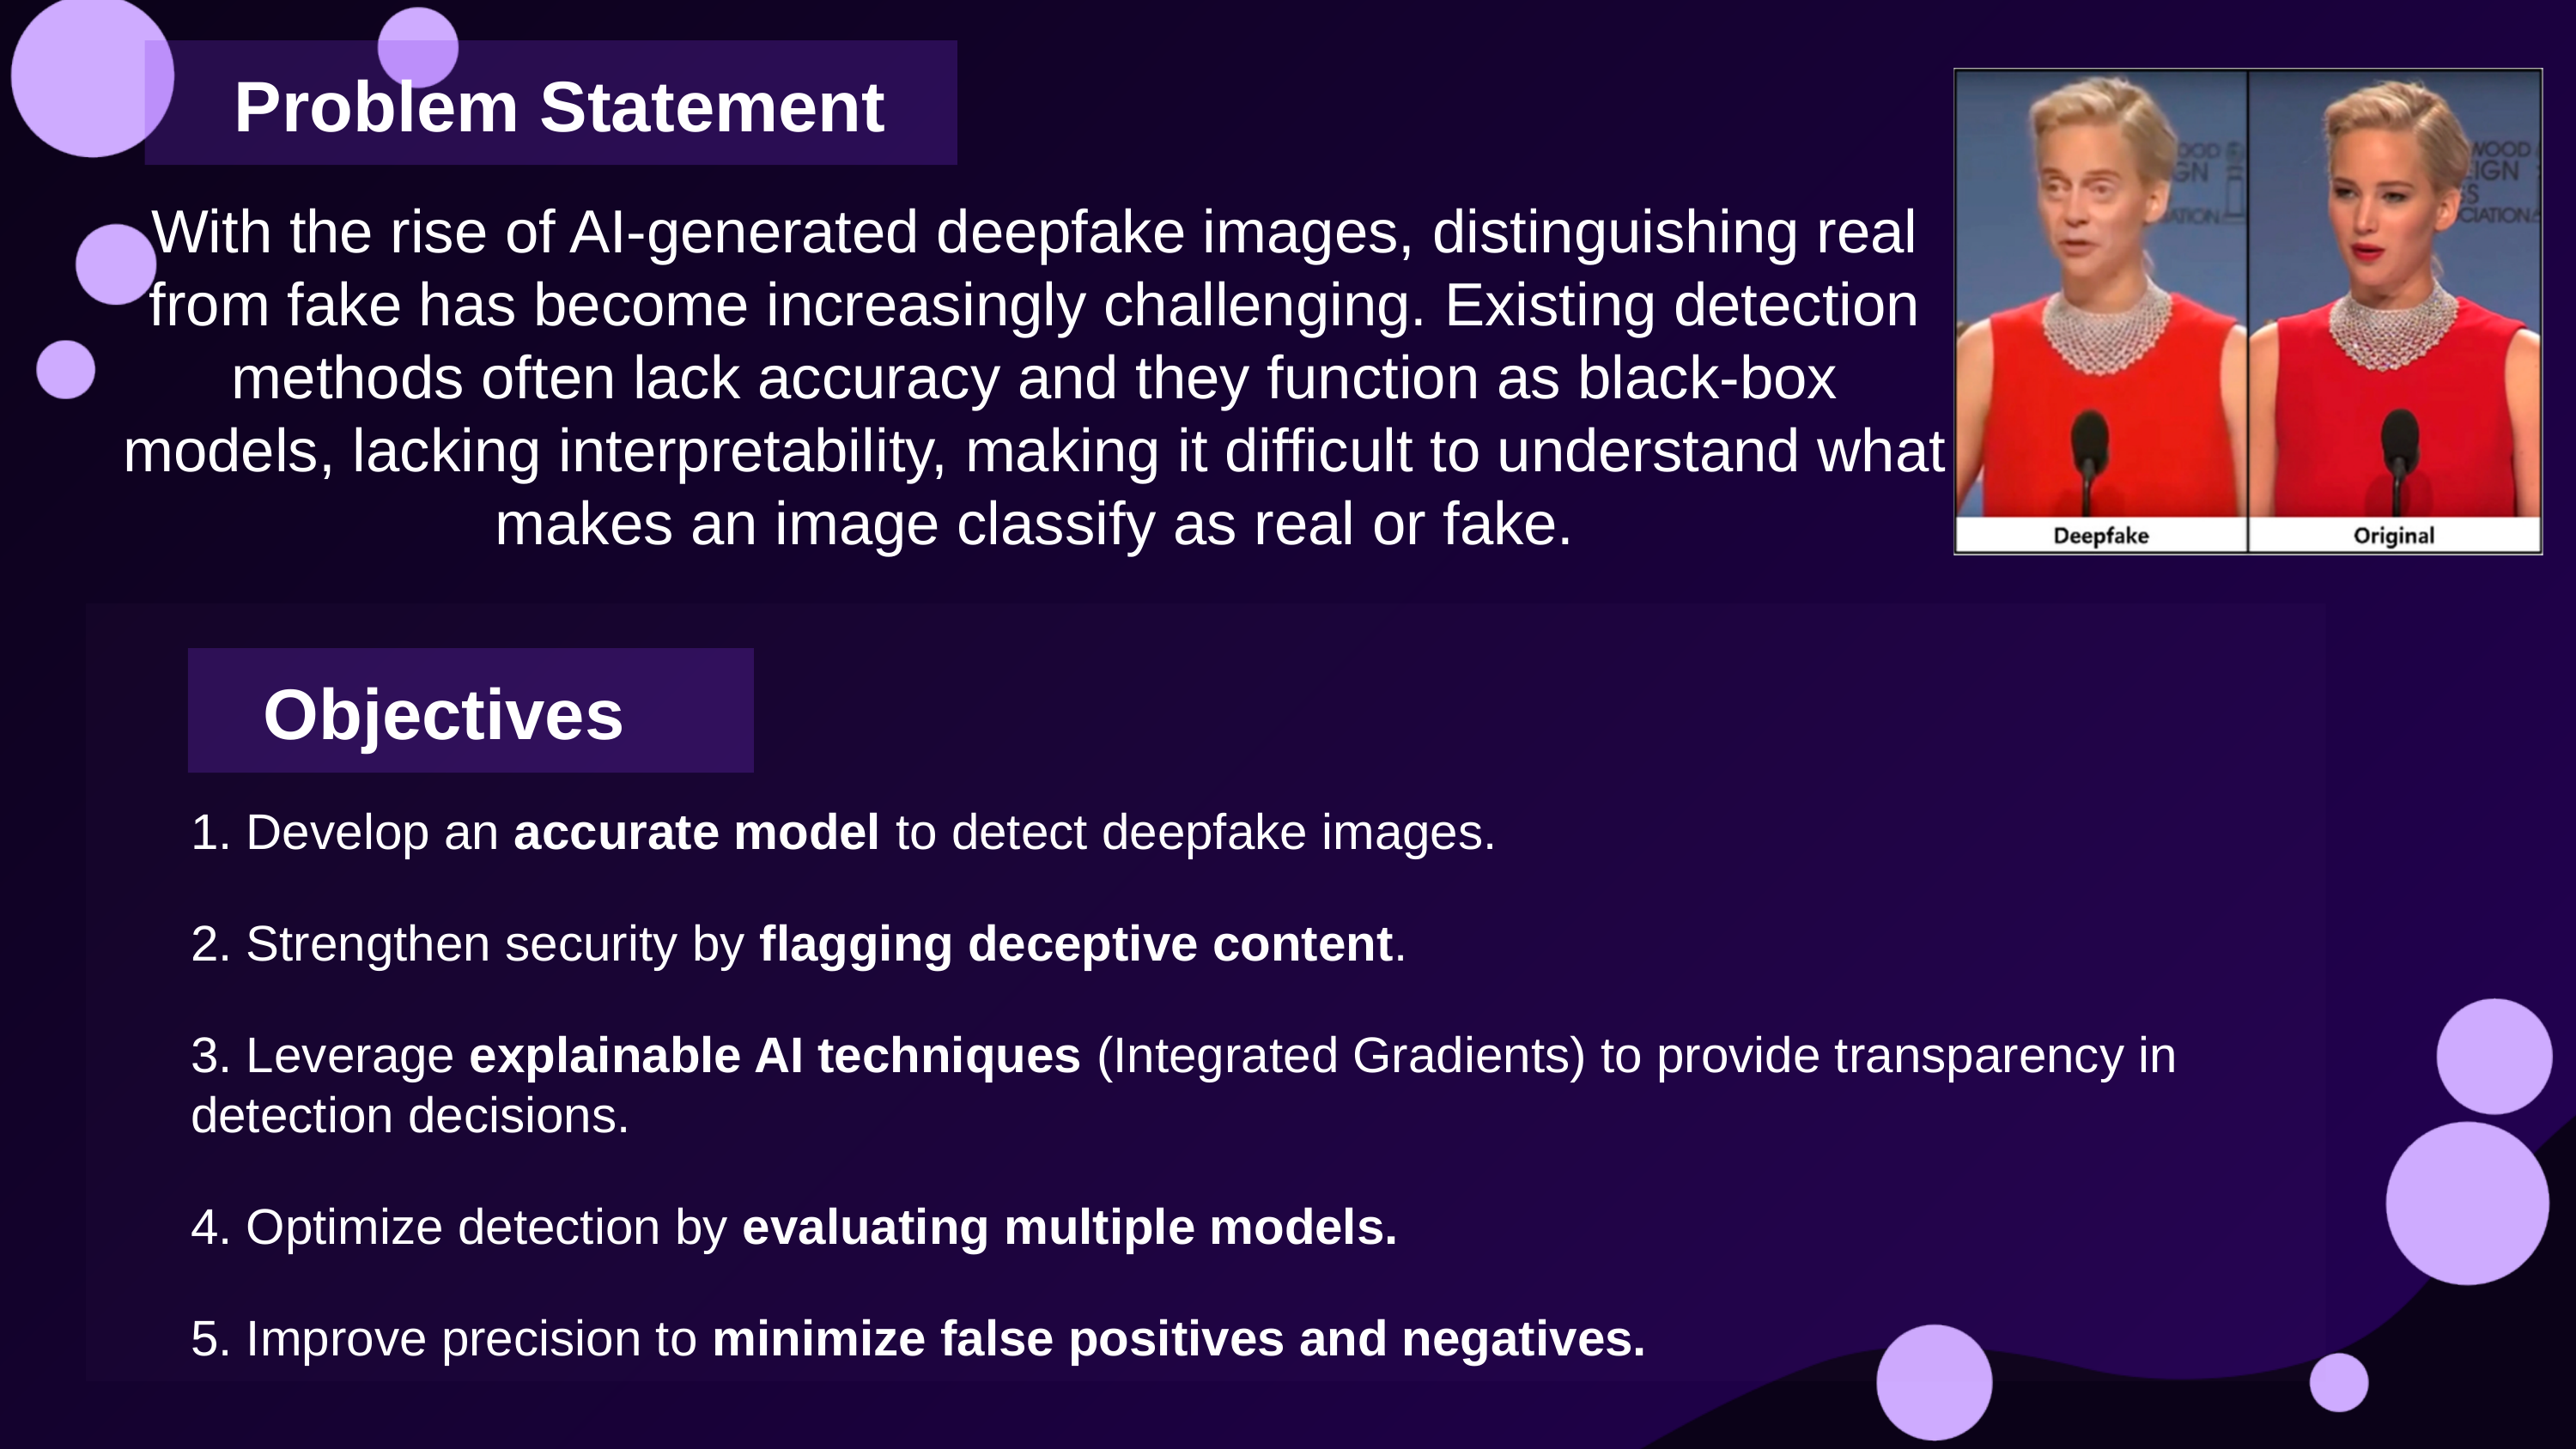

Problem Statement

With the rise of AI-generated deepfake images, distinguishing real from fake has become increasingly challenging. Existing detection methods often lack accuracy and they function as black-box models, lacking interpretability, making it difficult to understand what makes an image classify as real or fake.

Objectives
1. Develop an accurate model to detect deepfake images.

2. Strengthen security by flagging deceptive content.

3. Leverage explainable AI techniques (Integrated Gradients) to provide transparency in detection decisions.

4. Optimize detection by evaluating multiple models.

5. Improve precision to minimize false positives and negatives.